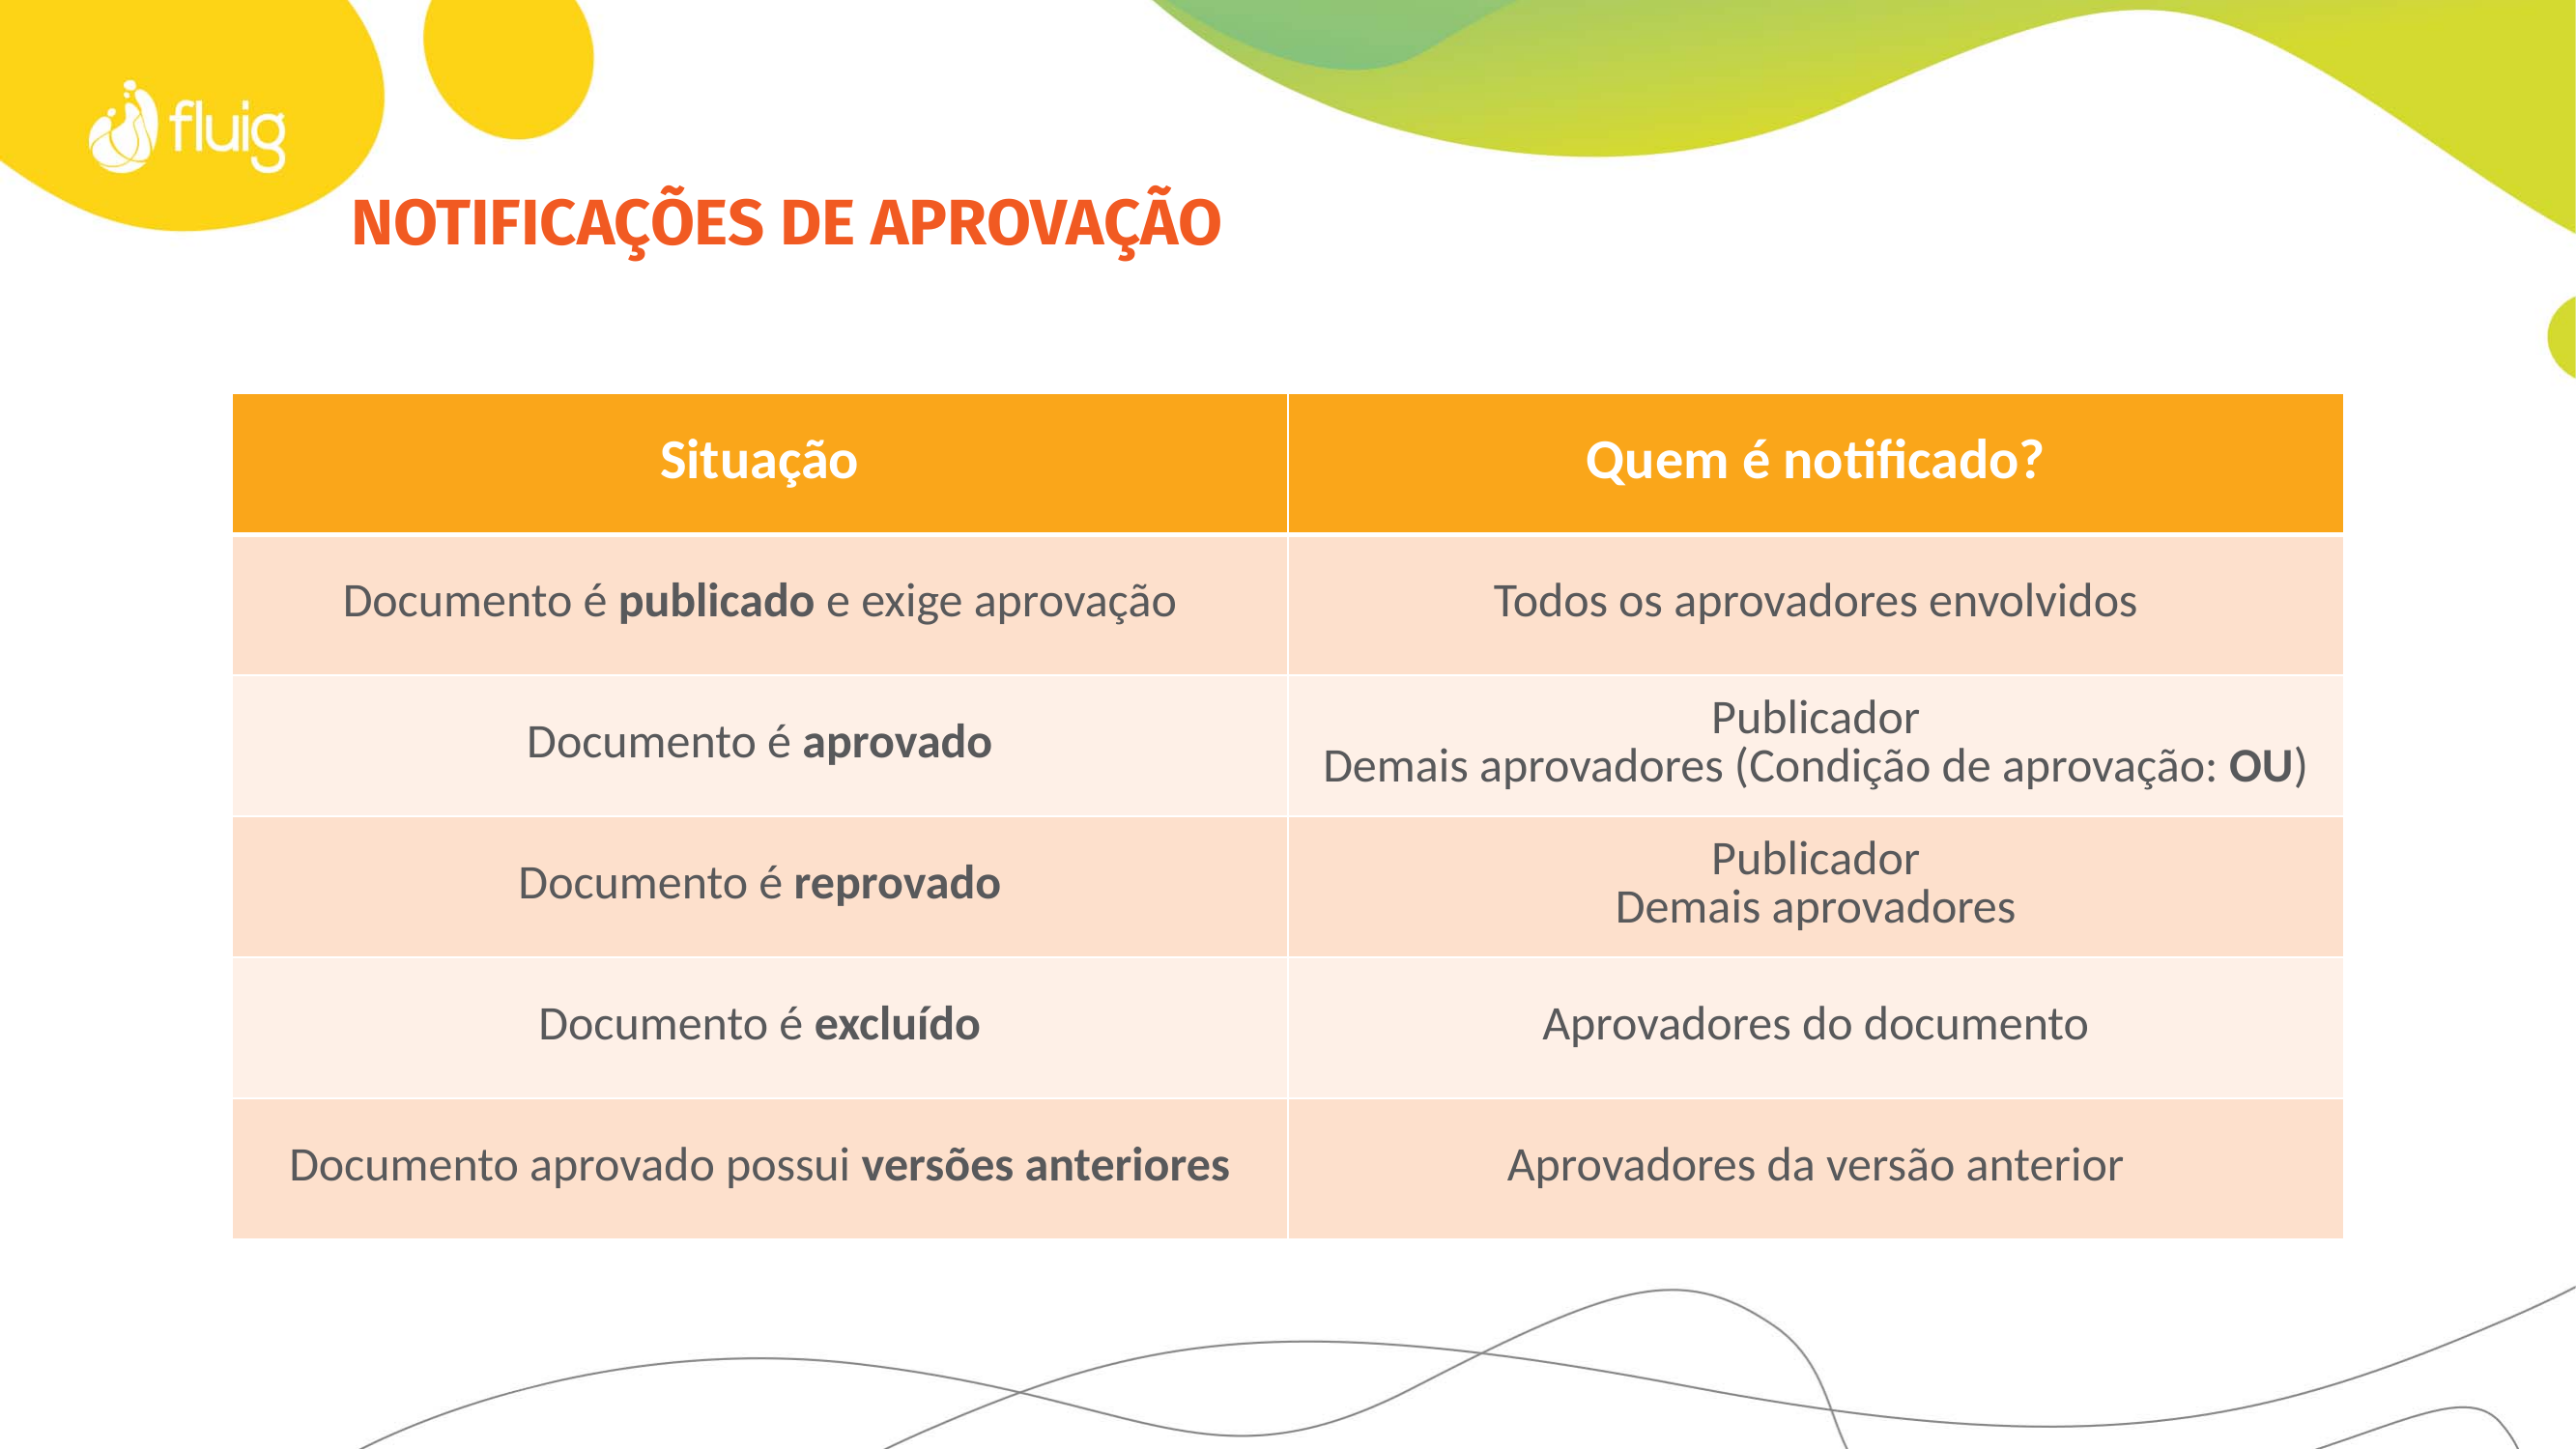

# Notificações de aprovação
| Situação | Quem é notificado? |
| --- | --- |
| Documento é publicado e exige aprovação | Todos os aprovadores envolvidos |
| Documento é aprovado | Publicador Demais aprovadores (Condição de aprovação: OU) |
| Documento é reprovado | Publicador Demais aprovadores |
| Documento é excluído | Aprovadores do documento |
| Documento aprovado possui versões anteriores | Aprovadores da versão anterior |